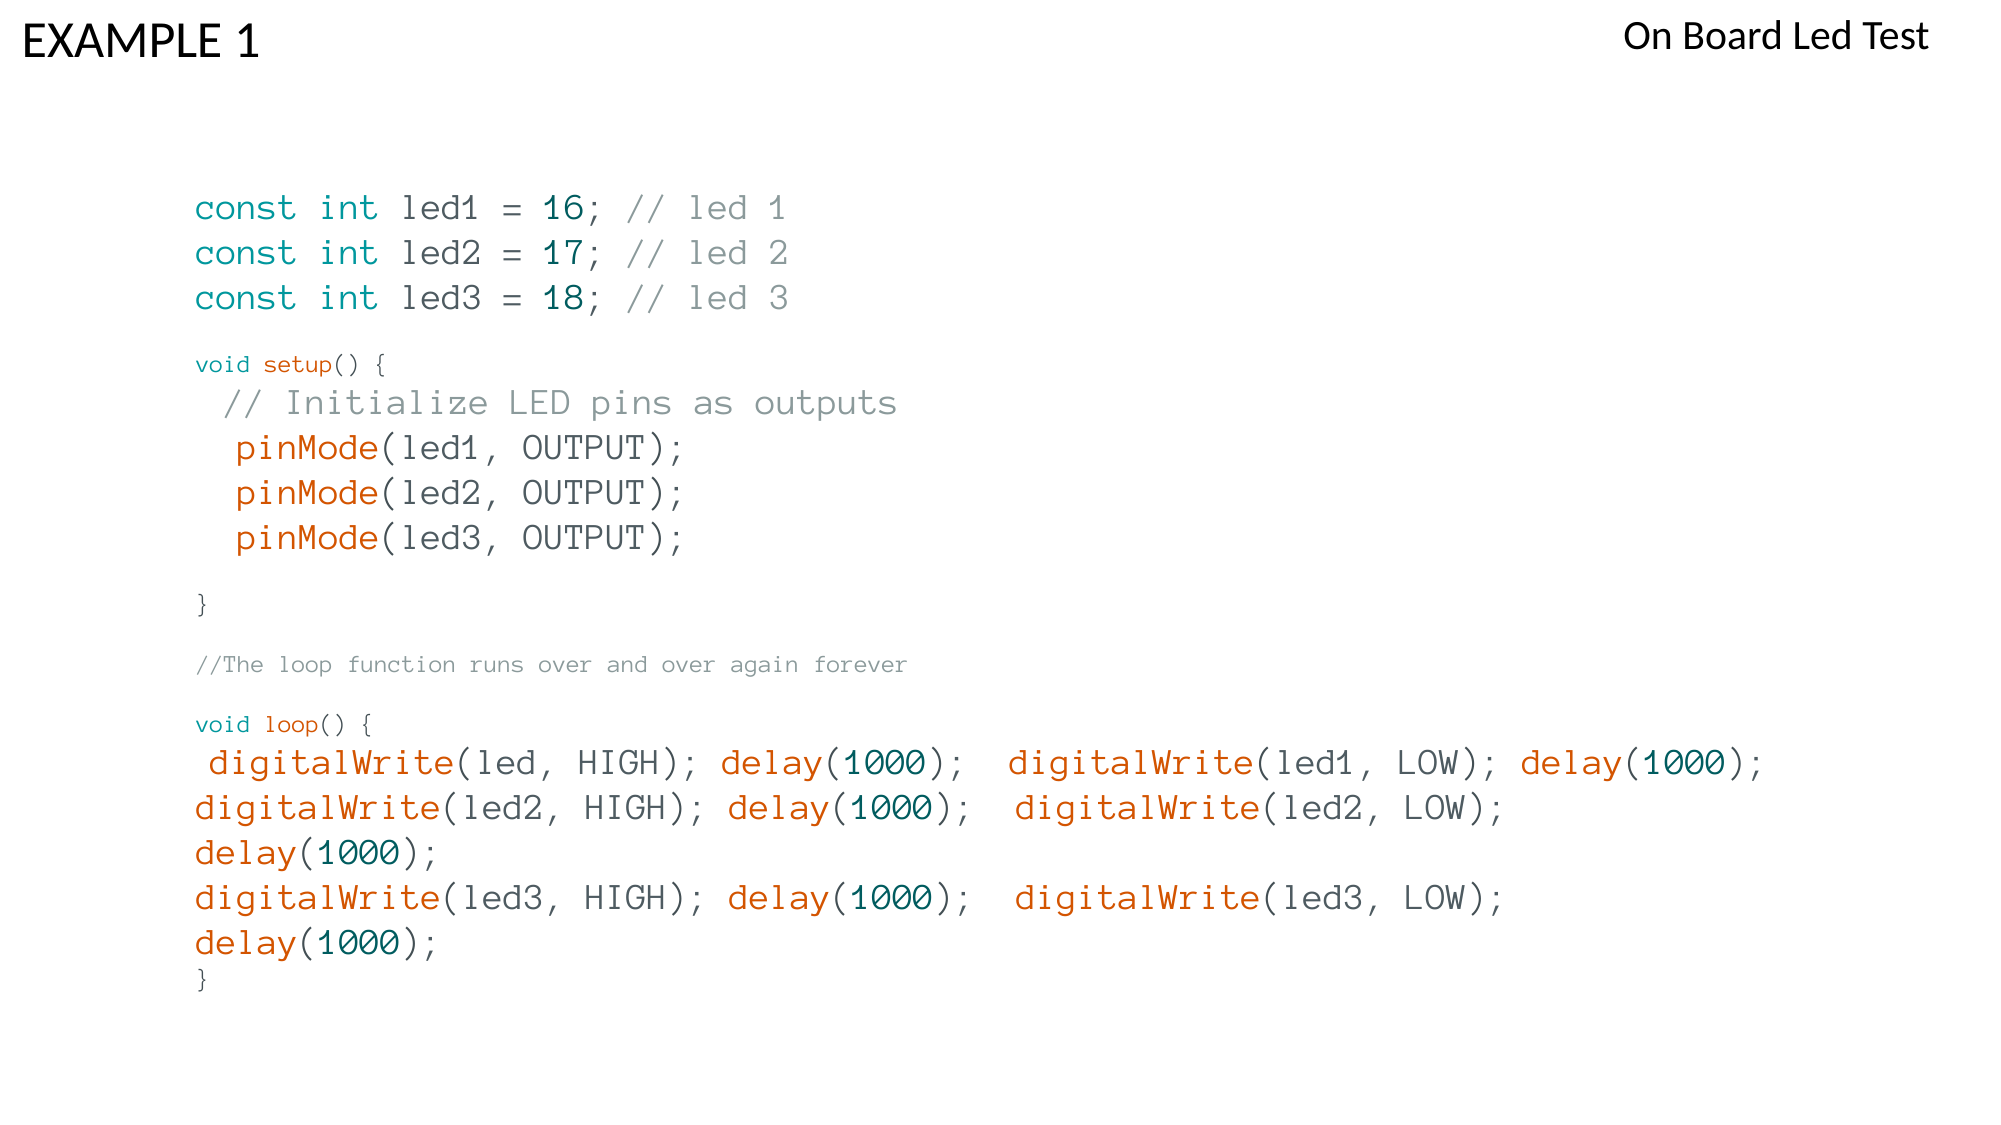

# EXAMPLE 1
On Board Led Test
const int led1 = 16; // led 1
const int led2 = 17; // led 2
const int led3 = 18; // led 3

void setup() {
  // Initialize LED pins as outputs
  pinMode(led1, OUTPUT);
  pinMode(led2, OUTPUT);
  pinMode(led3, OUTPUT);

}

//The loop function runs over and over again forever

void loop() {
 digitalWrite(led, HIGH); delay(1000);  digitalWrite(led1, LOW); delay(1000);
digitalWrite(led2, HIGH); delay(1000);  digitalWrite(led2, LOW); delay(1000);
digitalWrite(led3, HIGH); delay(1000);  digitalWrite(led3, LOW); delay(1000);
}